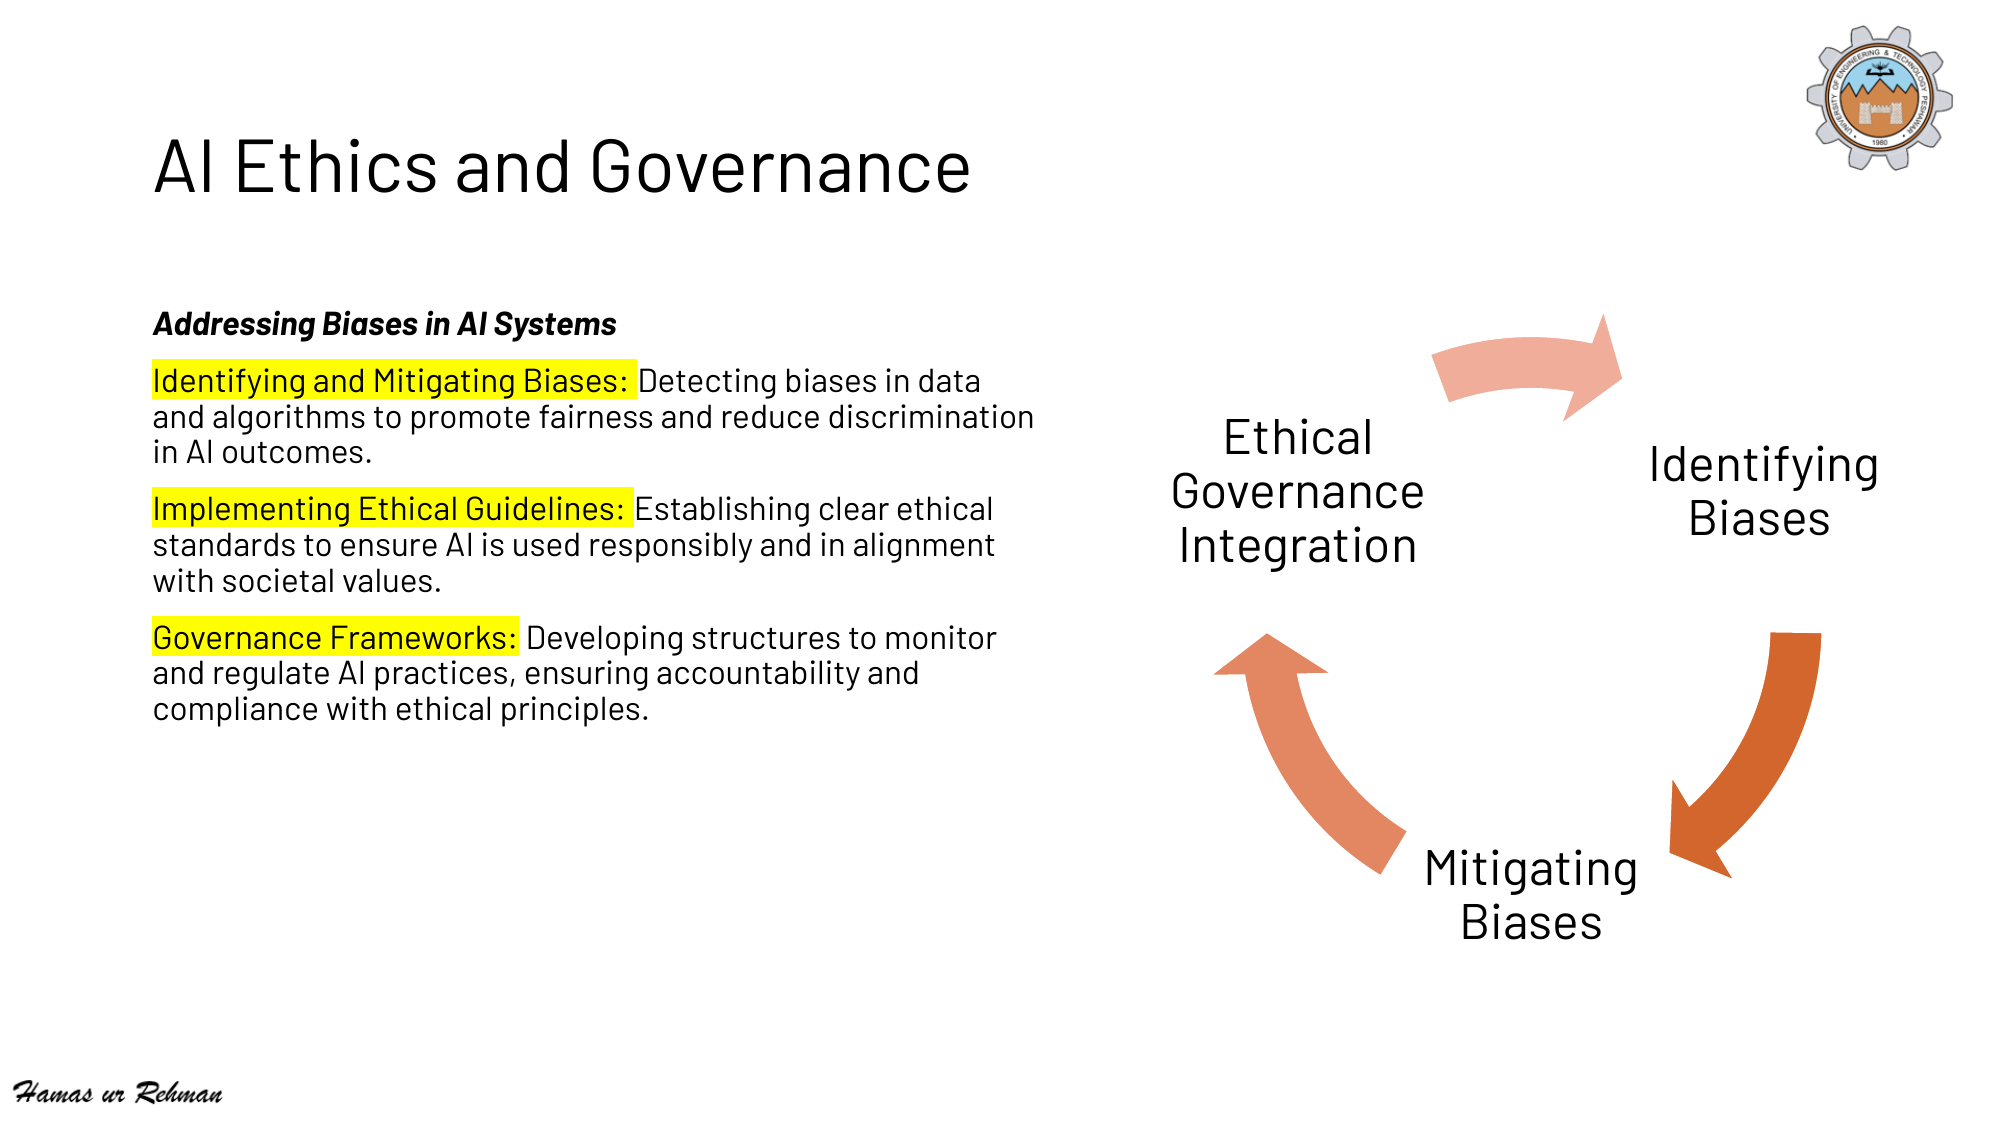

# AI Ethics and Governance
Addressing Biases in AI Systems
Identifying and Mitigating Biases: Detecting biases in data and algorithms to promote fairness and reduce discrimination in AI outcomes.
Implementing Ethical Guidelines: Establishing clear ethical standards to ensure AI is used responsibly and in alignment with societal values.
Governance Frameworks: Developing structures to monitor and regulate AI practices, ensuring accountability and compliance with ethical principles.
Identifying Biases
Mitigating Biases
Ethical Governance Integration